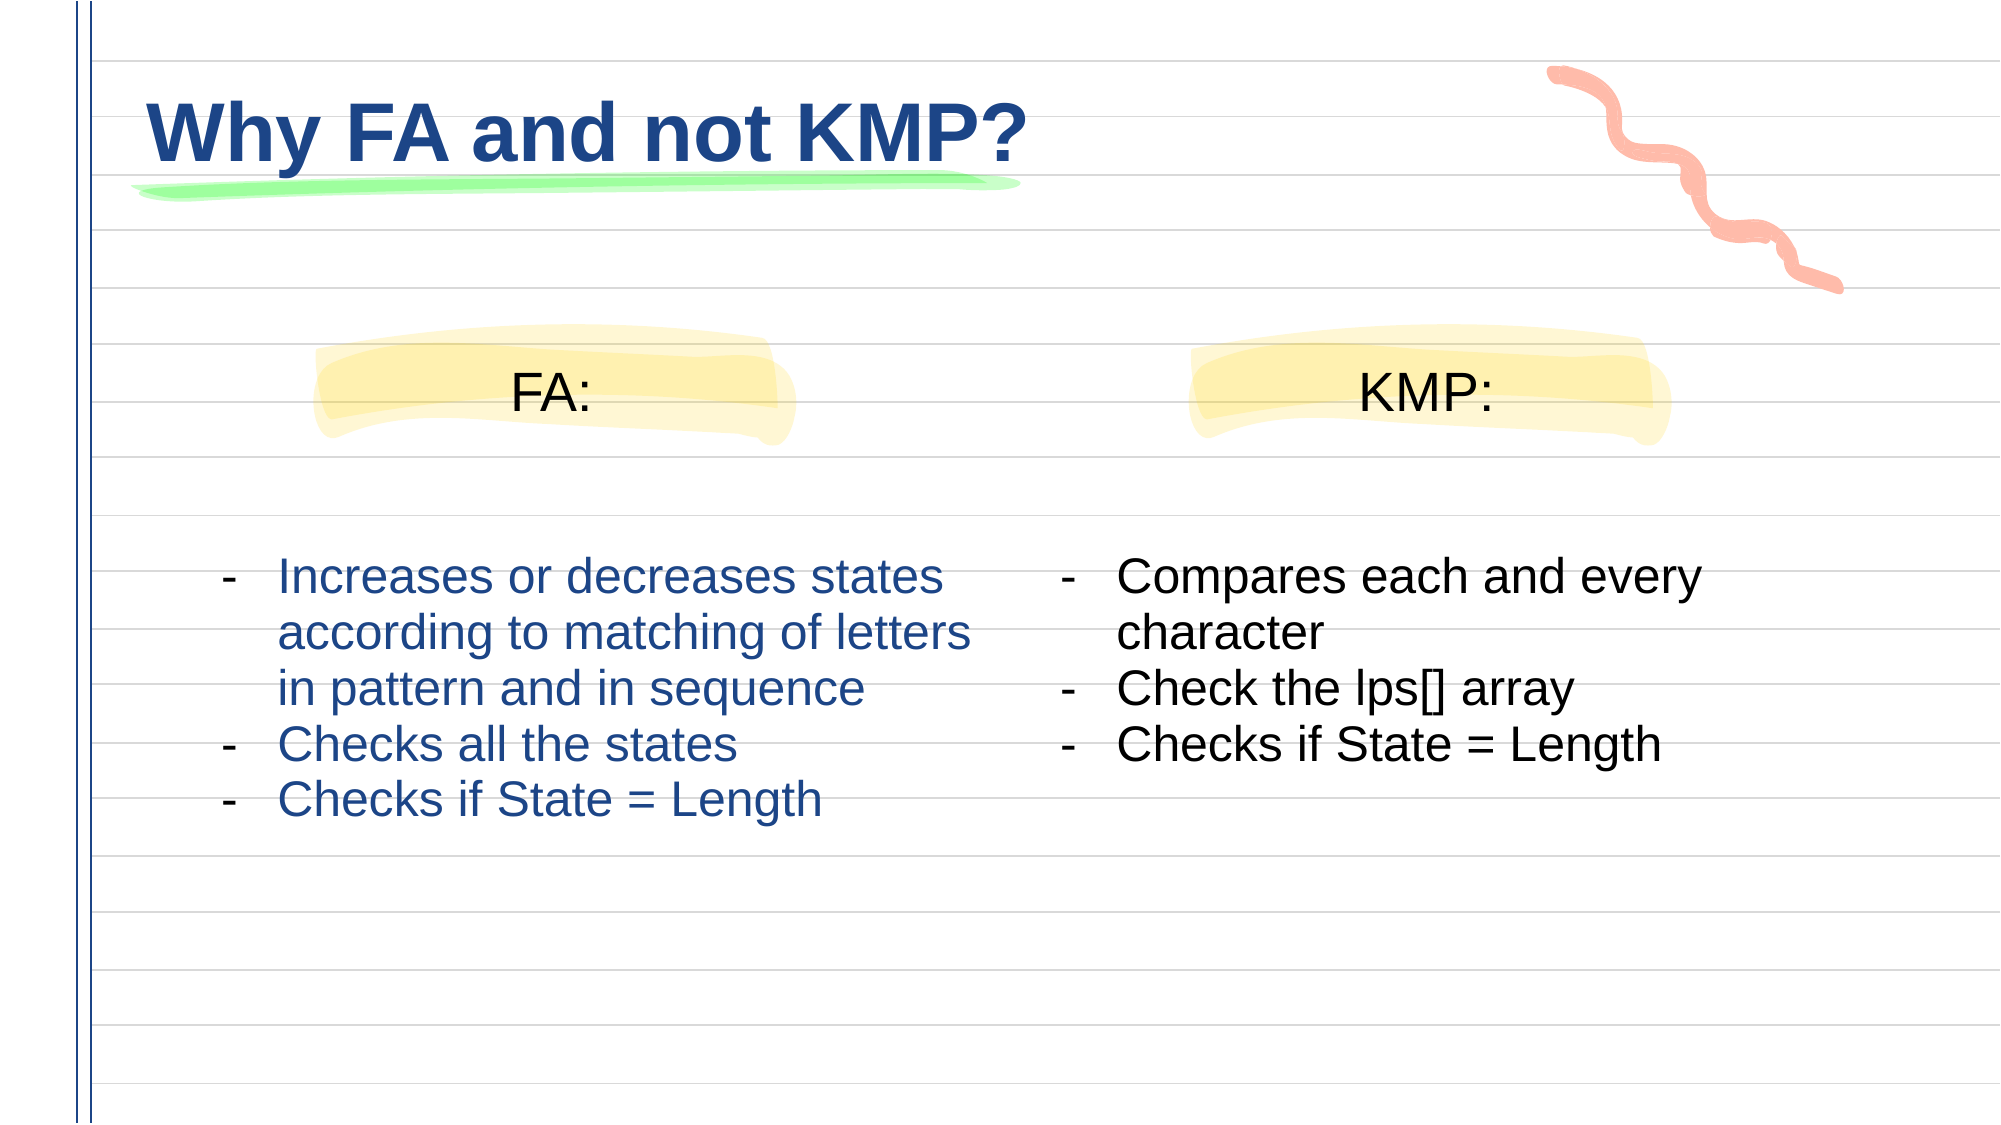

# Why FA and not KMP?

FA:
KMP:
| Increases or decreases states according to matching of letters in pattern and in sequence Checks all the states Checks if State = Length | Compares each and every character Check the lps[] array Checks if State = Length |
| --- | --- |